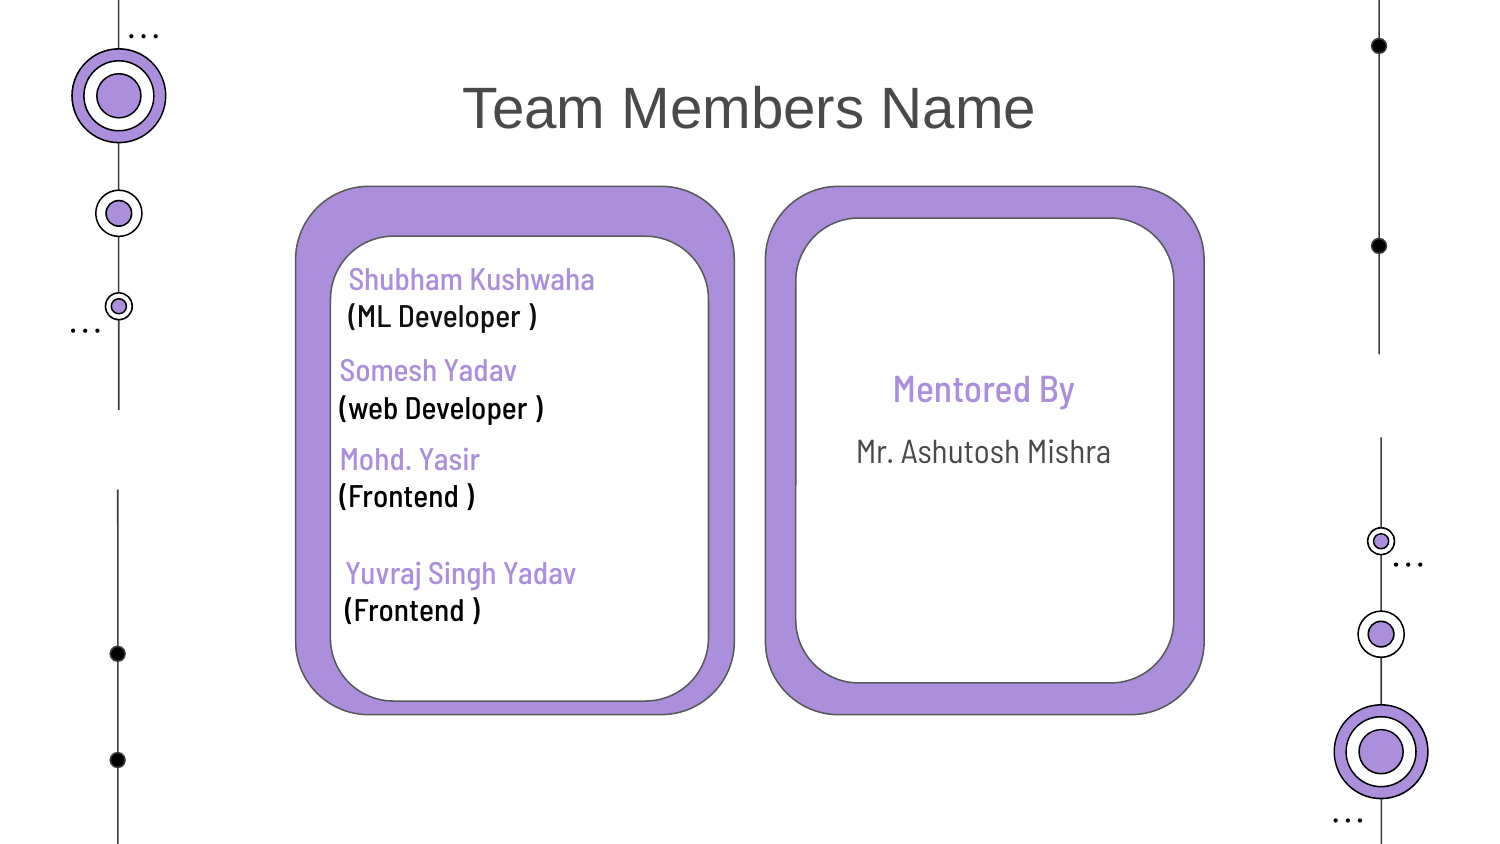

# Team Members Name

Shubham Kushwaha
(ML Developer )
Somesh Yadav
(web Developer )
Mentored By
Mr. Ashutosh Mishra
Mohd. Yasir
(Frontend )
Yuvraj Singh Yadav
(Frontend )